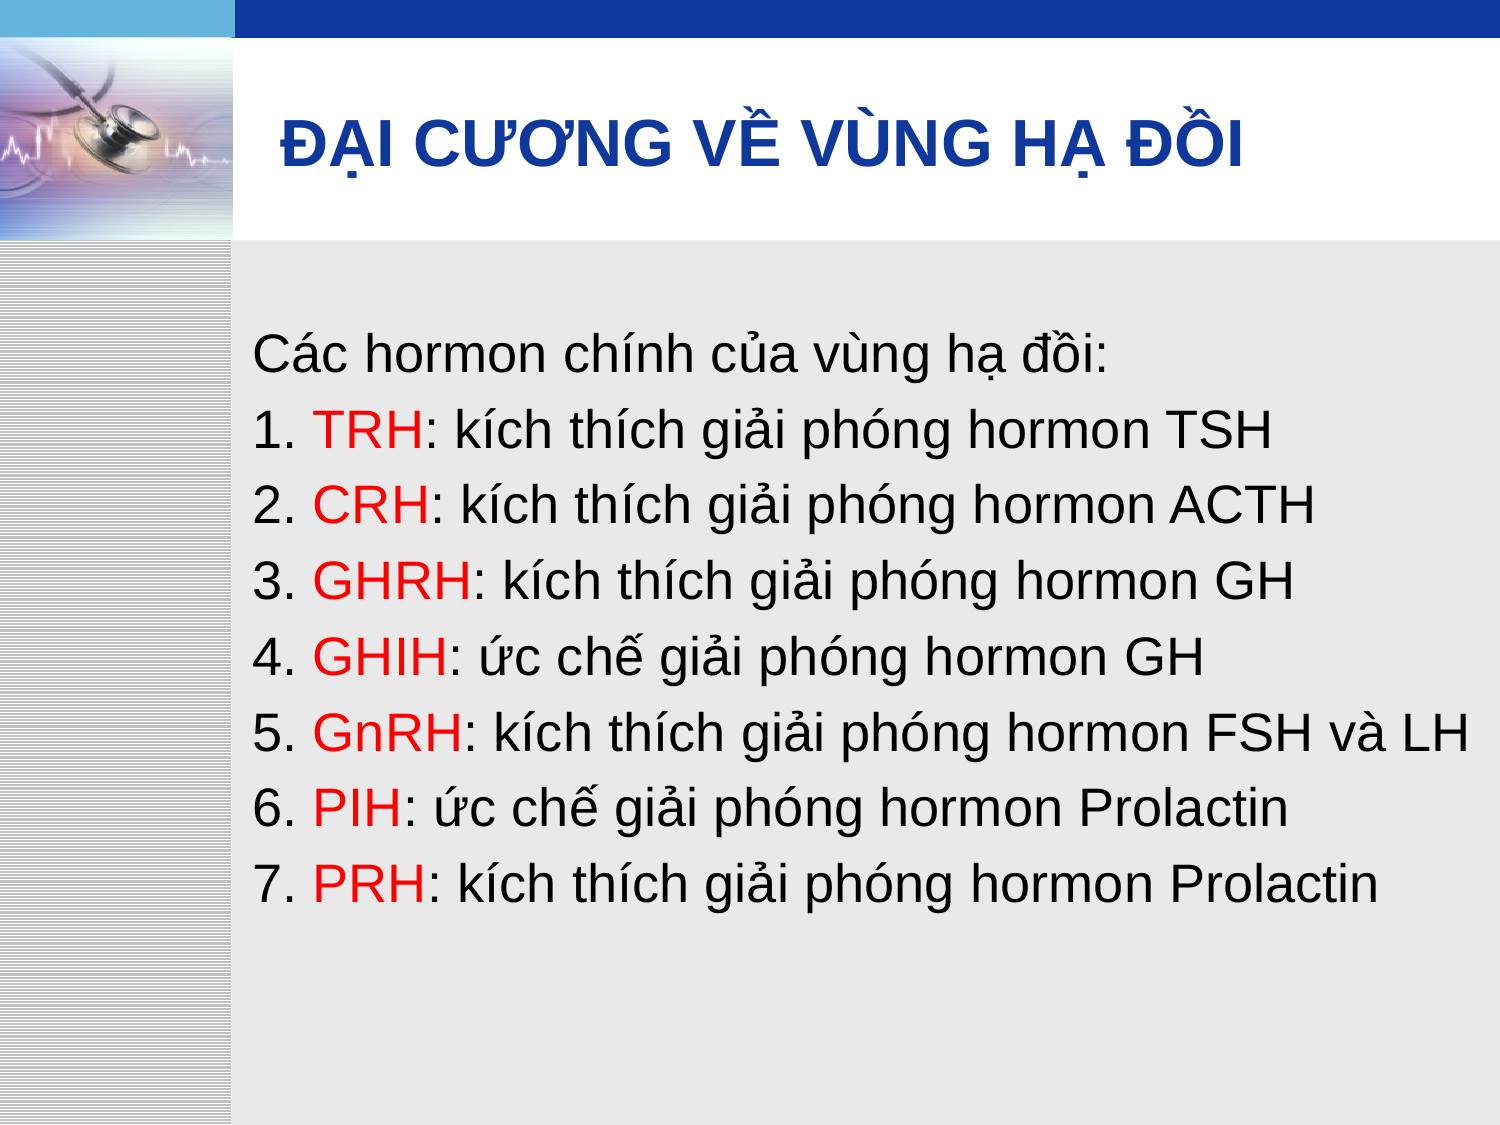

# ĐẠI CƯƠNG VỀ VÙNG HẠ ĐỒI
Các hormon chính của vùng hạ đồi:
1. TRH: kích thích giải phóng hormon TSH
2. CRH: kích thích giải phóng hormon ACTH
3. GHRH: kích thích giải phóng hormon GH
4. GHIH: ức chế giải phóng hormon GH
5. GnRH: kích thích giải phóng hormon FSH và LH
6. PIH: ức chế giải phóng hormon Prolactin
7. PRH: kích thích giải phóng hormon Prolactin